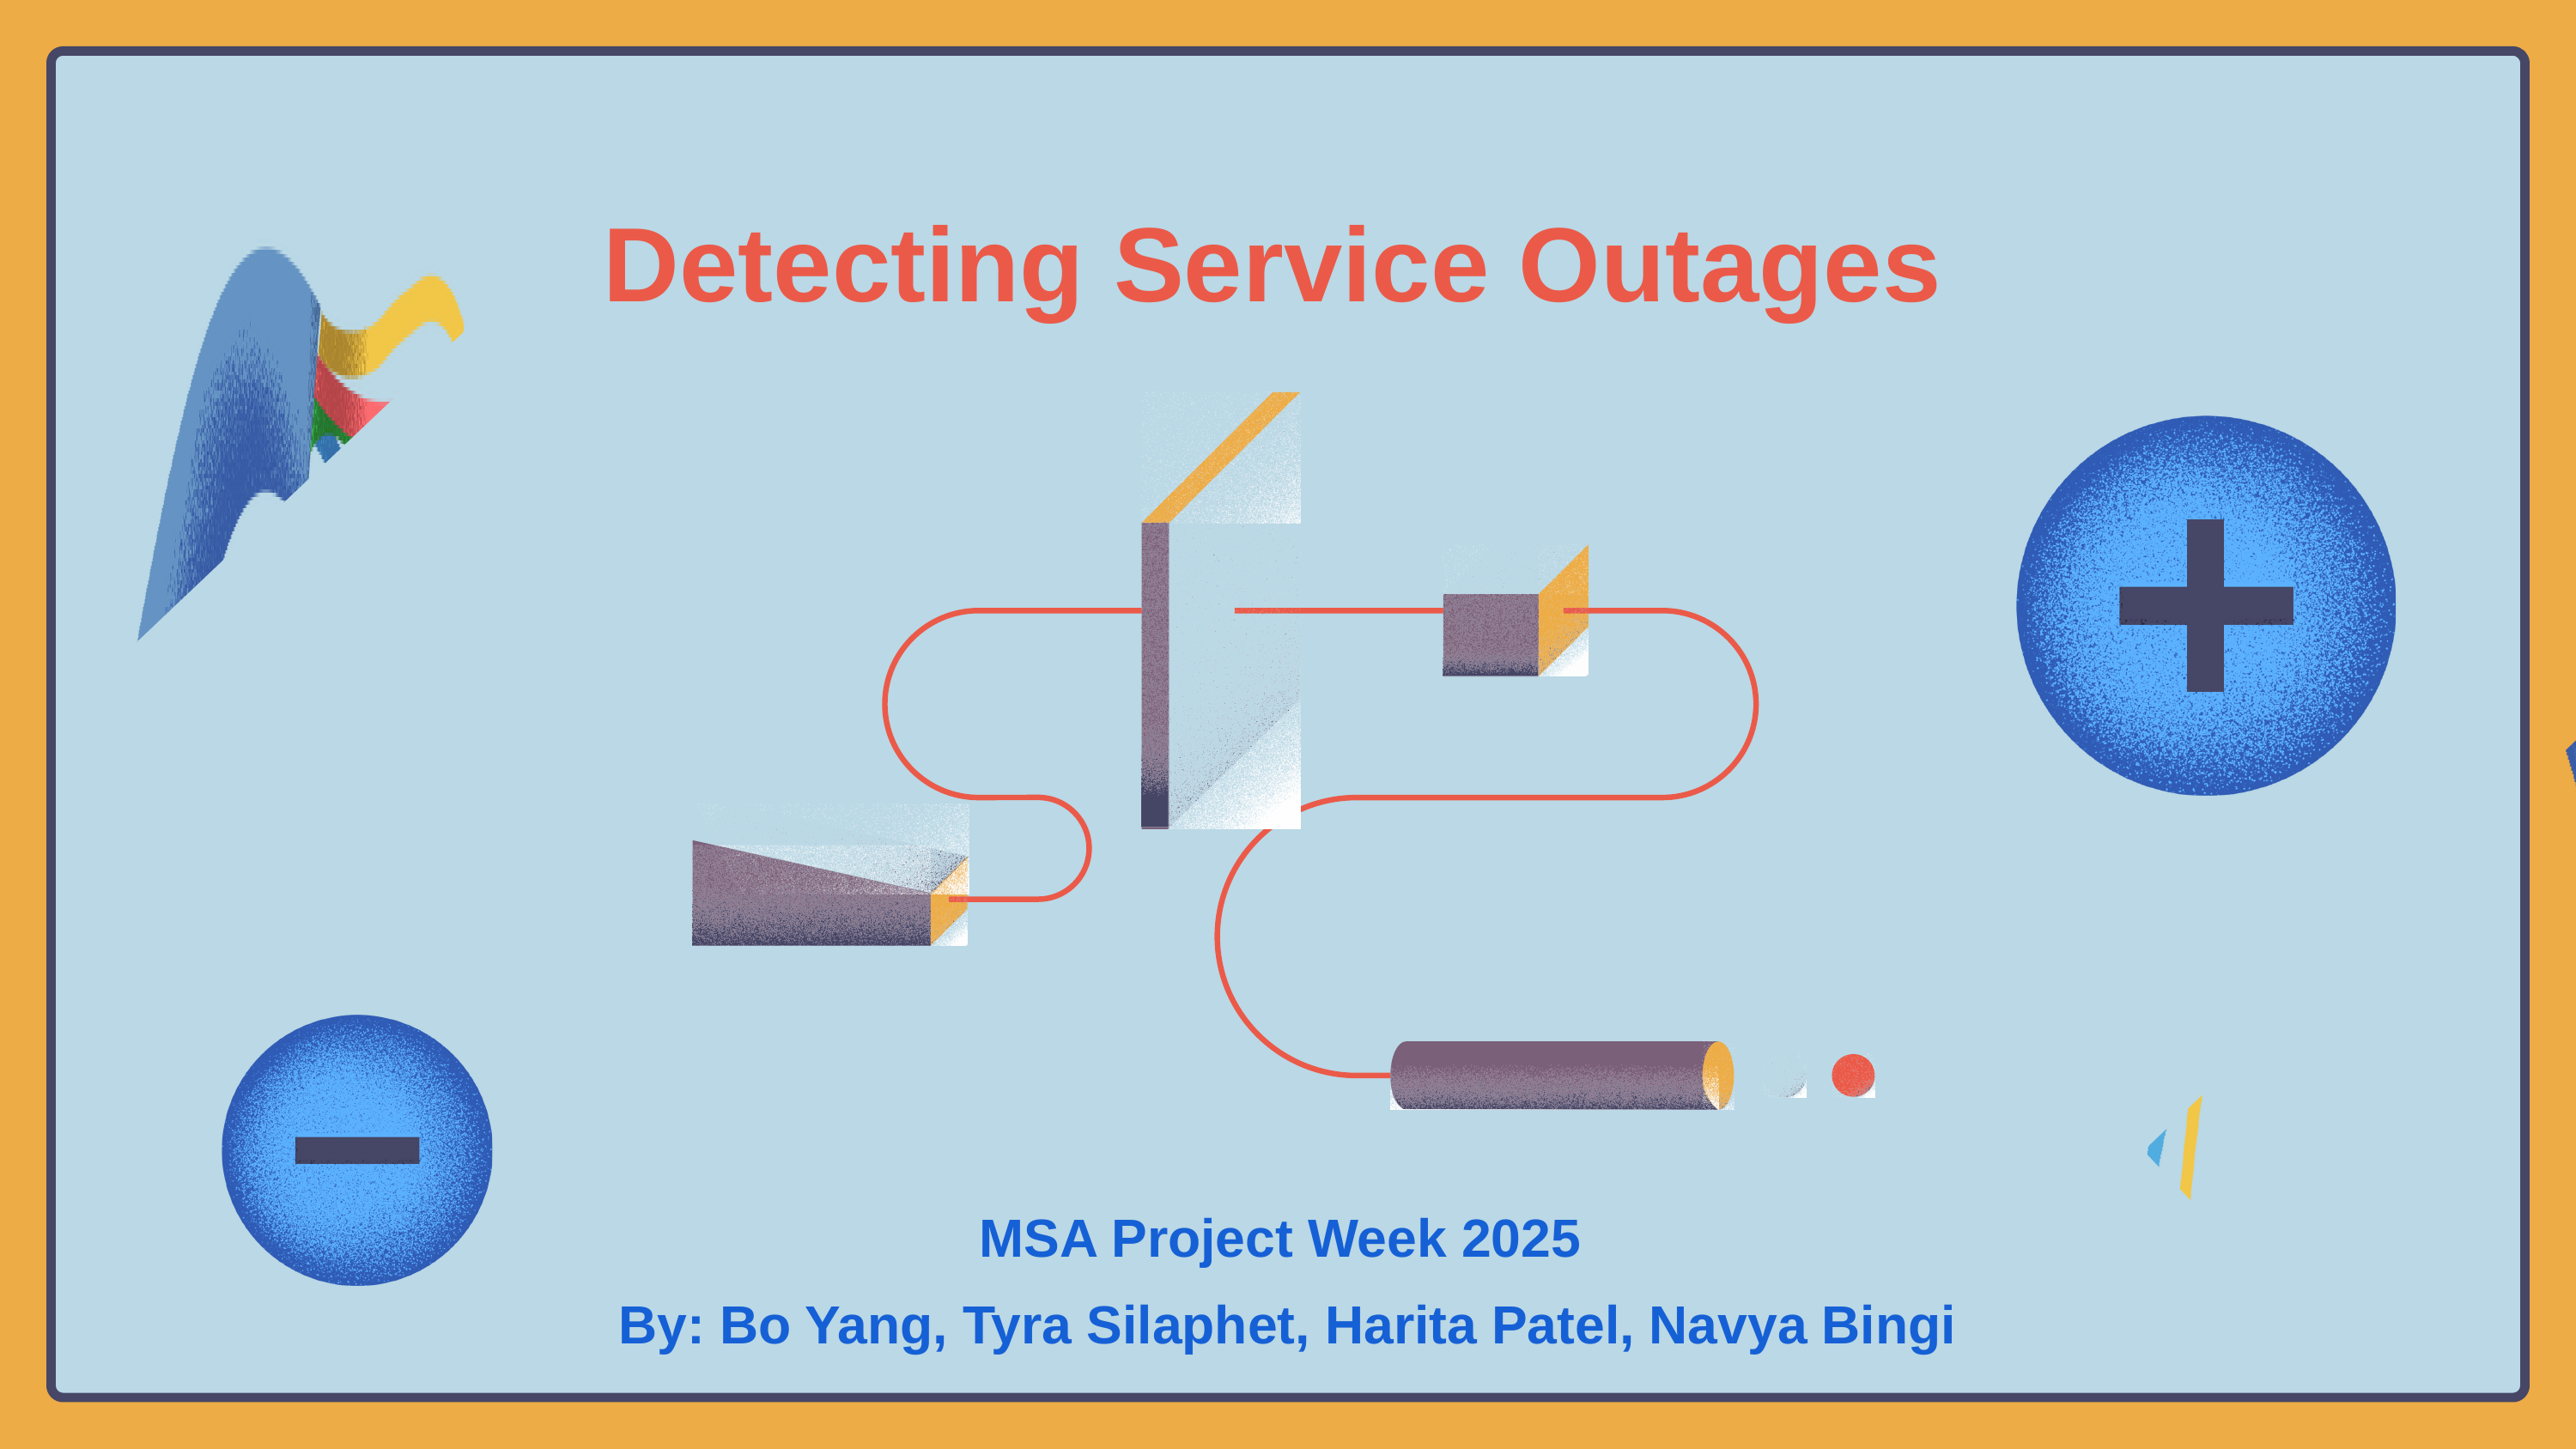

Detecting Service Outages

MSA Project Week 2025
By: Bo Yang, Tyra Silaphet, Harita Patel, Navya Bingi